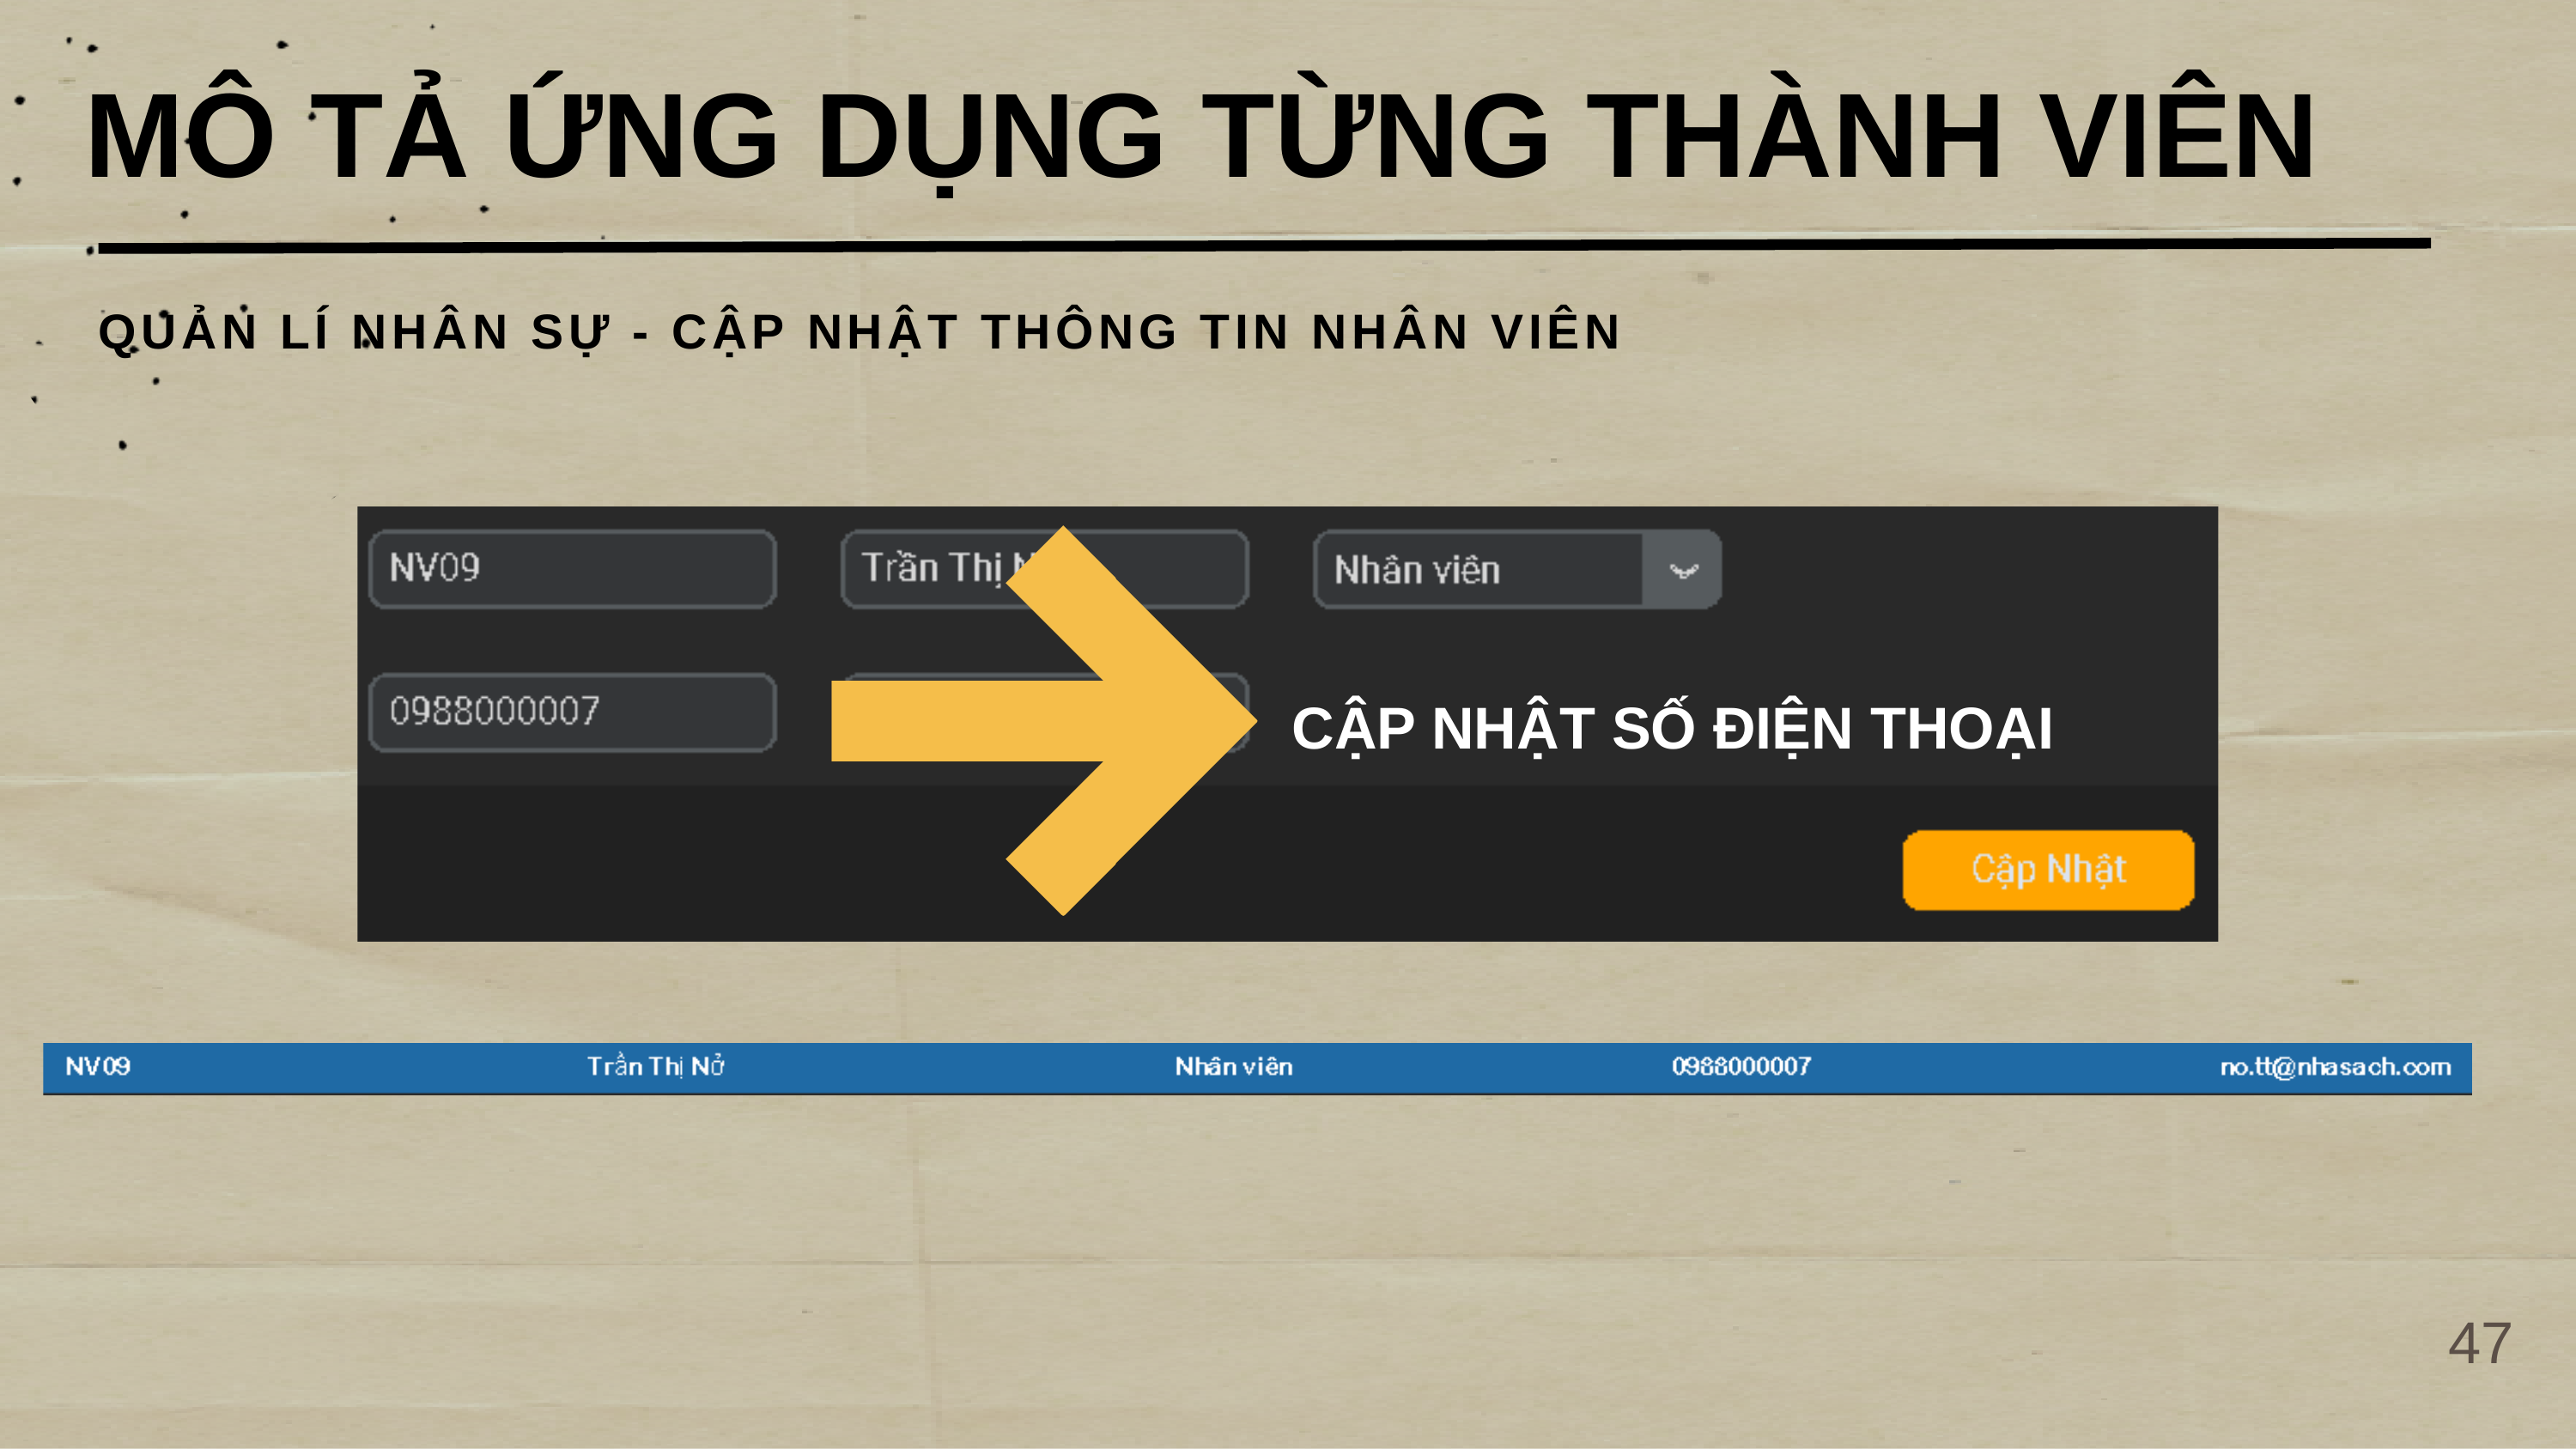

MÔ TẢ ỨNG DỤNG TỪNG THÀNH VIÊN

QUẢN LÍ NHÂN SỰ - CẬP NHẬT THÔNG TIN NHÂN VIÊN

CẬP NHẬT SỐ ĐIỆN THOẠI

47